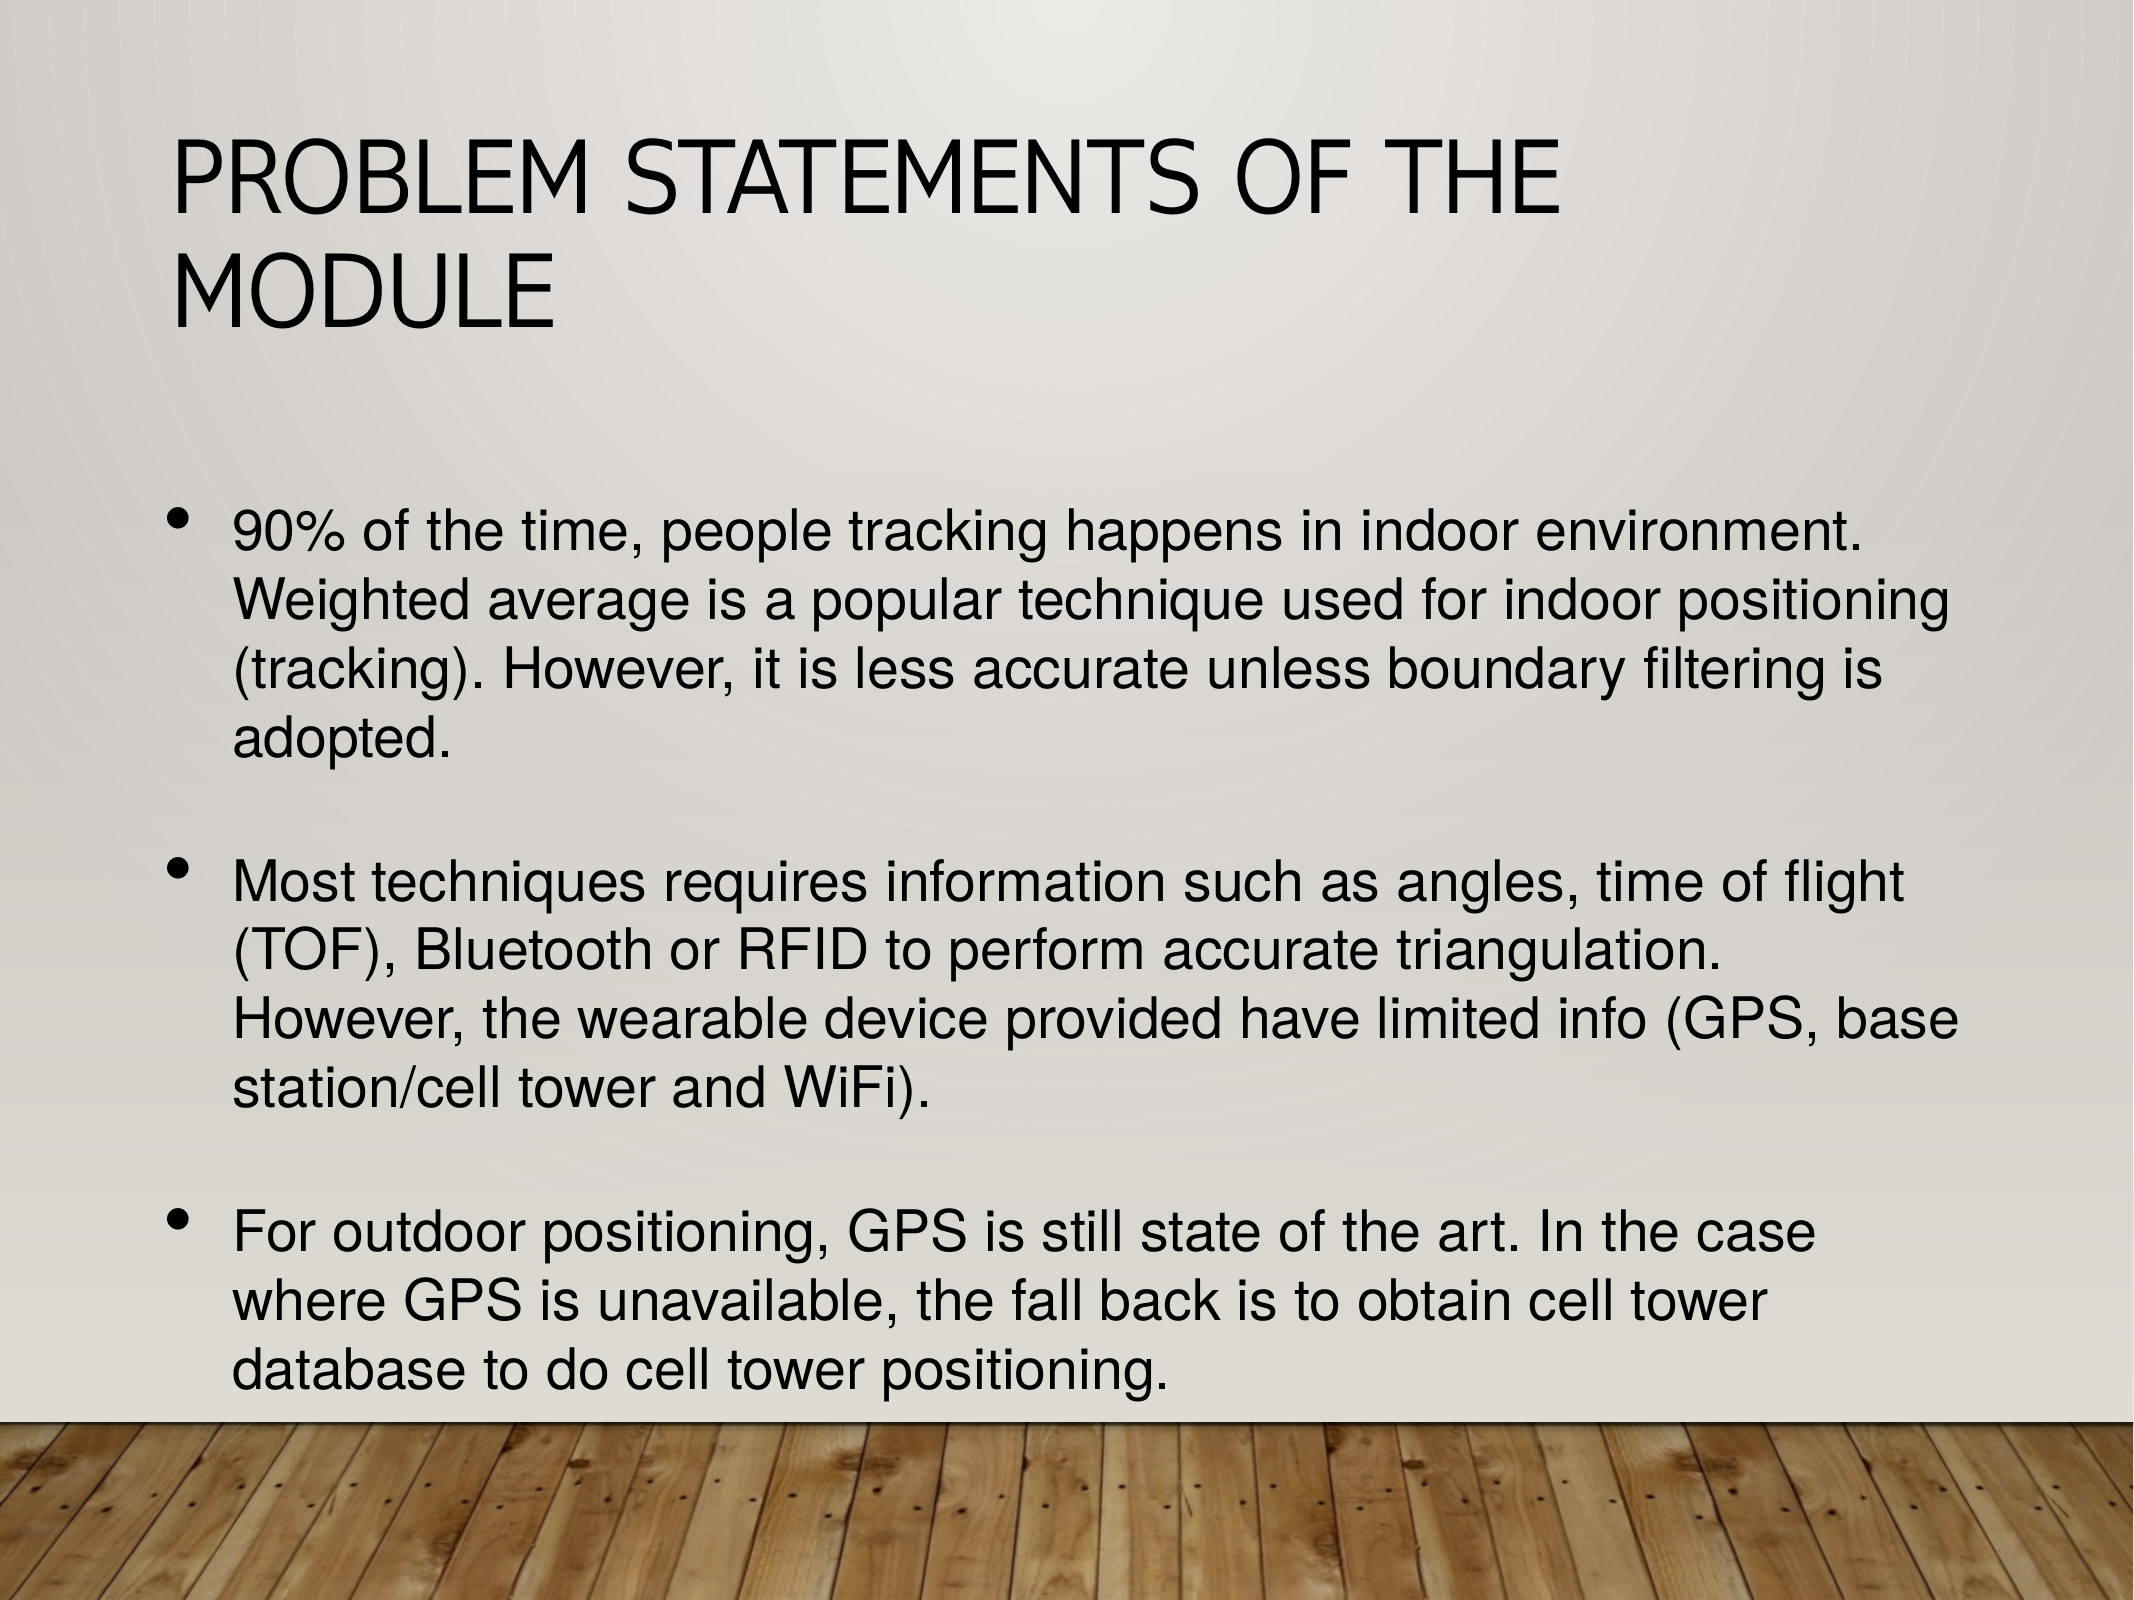

# Problem Statements of the module
90% of the time, people tracking happens in indoor environment. Weighted average is a popular technique used for indoor positioning (tracking). However, it is less accurate unless boundary filtering is adopted.
Most techniques requires information such as angles, time of flight (TOF), Bluetooth or RFID to perform accurate triangulation. However, the wearable device provided have limited info (GPS, base station/cell tower and WiFi).
For outdoor positioning, GPS is still state of the art. In the case where GPS is unavailable, the fall back is to obtain cell tower database to do cell tower positioning.